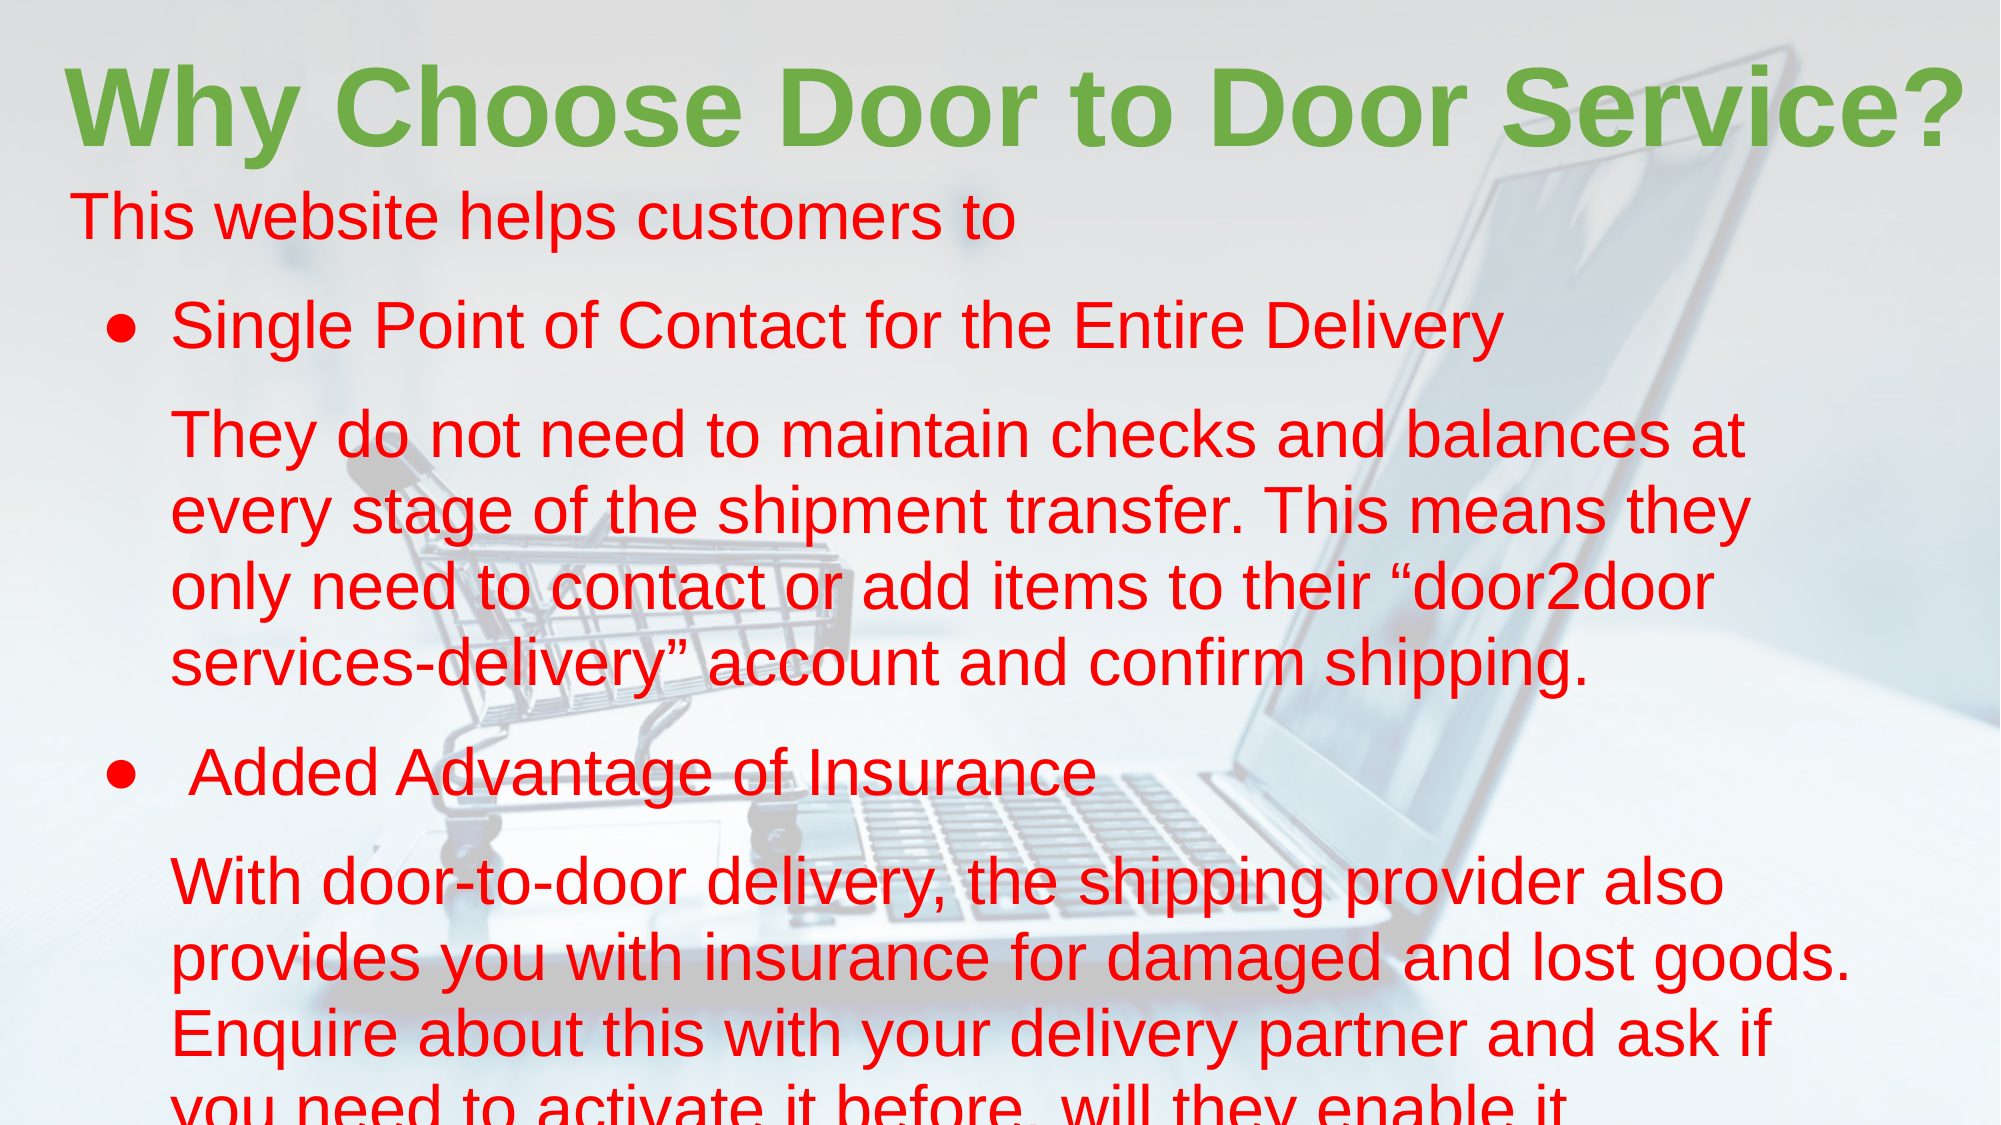

Why Choose Door to Door Service?
This website helps customers to
Single Point of Contact for the Entire Delivery
They do not need to maintain checks and balances at every stage of the shipment transfer. This means they only need to contact or add items to their “door2door services-delivery” account and confirm shipping.
 Added Advantage of Insurance
With door-to-door delivery, the shipping provider also provides you with insurance for damaged and lost goods. Enquire about this with your delivery partner and ask if you need to activate it before, will they enable it automatically for every shipment.